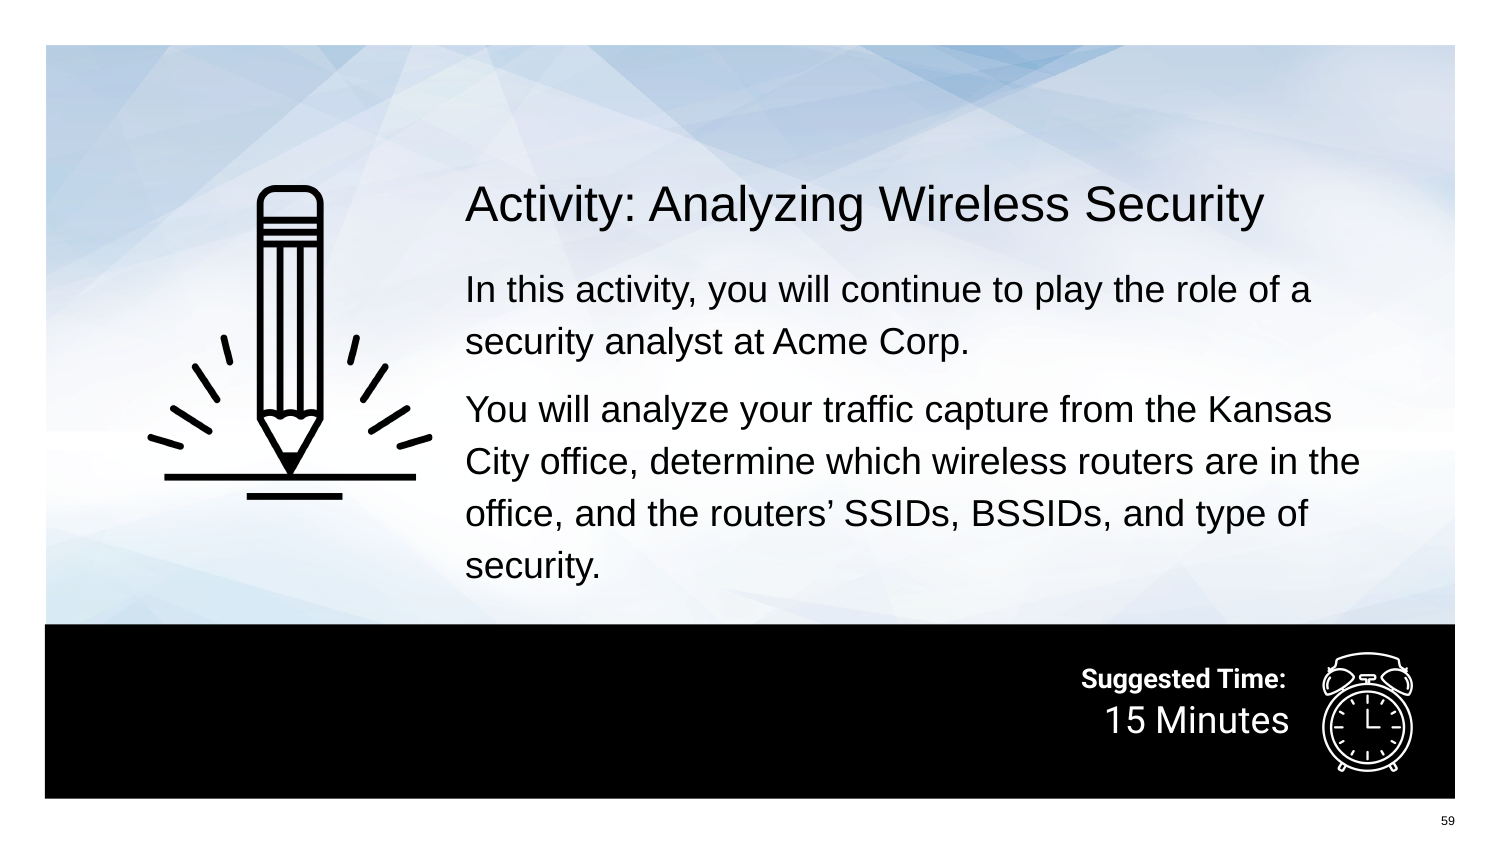

Activity: Analyzing Wireless Security

In this activity, you will continue to play the role of a security analyst at Acme Corp.
You will analyze your traffic capture from the Kansas City office, determine which wireless routers are in the office, and the routers’ SSIDs, BSSIDs, and type of security.

# 15 Minutes
59